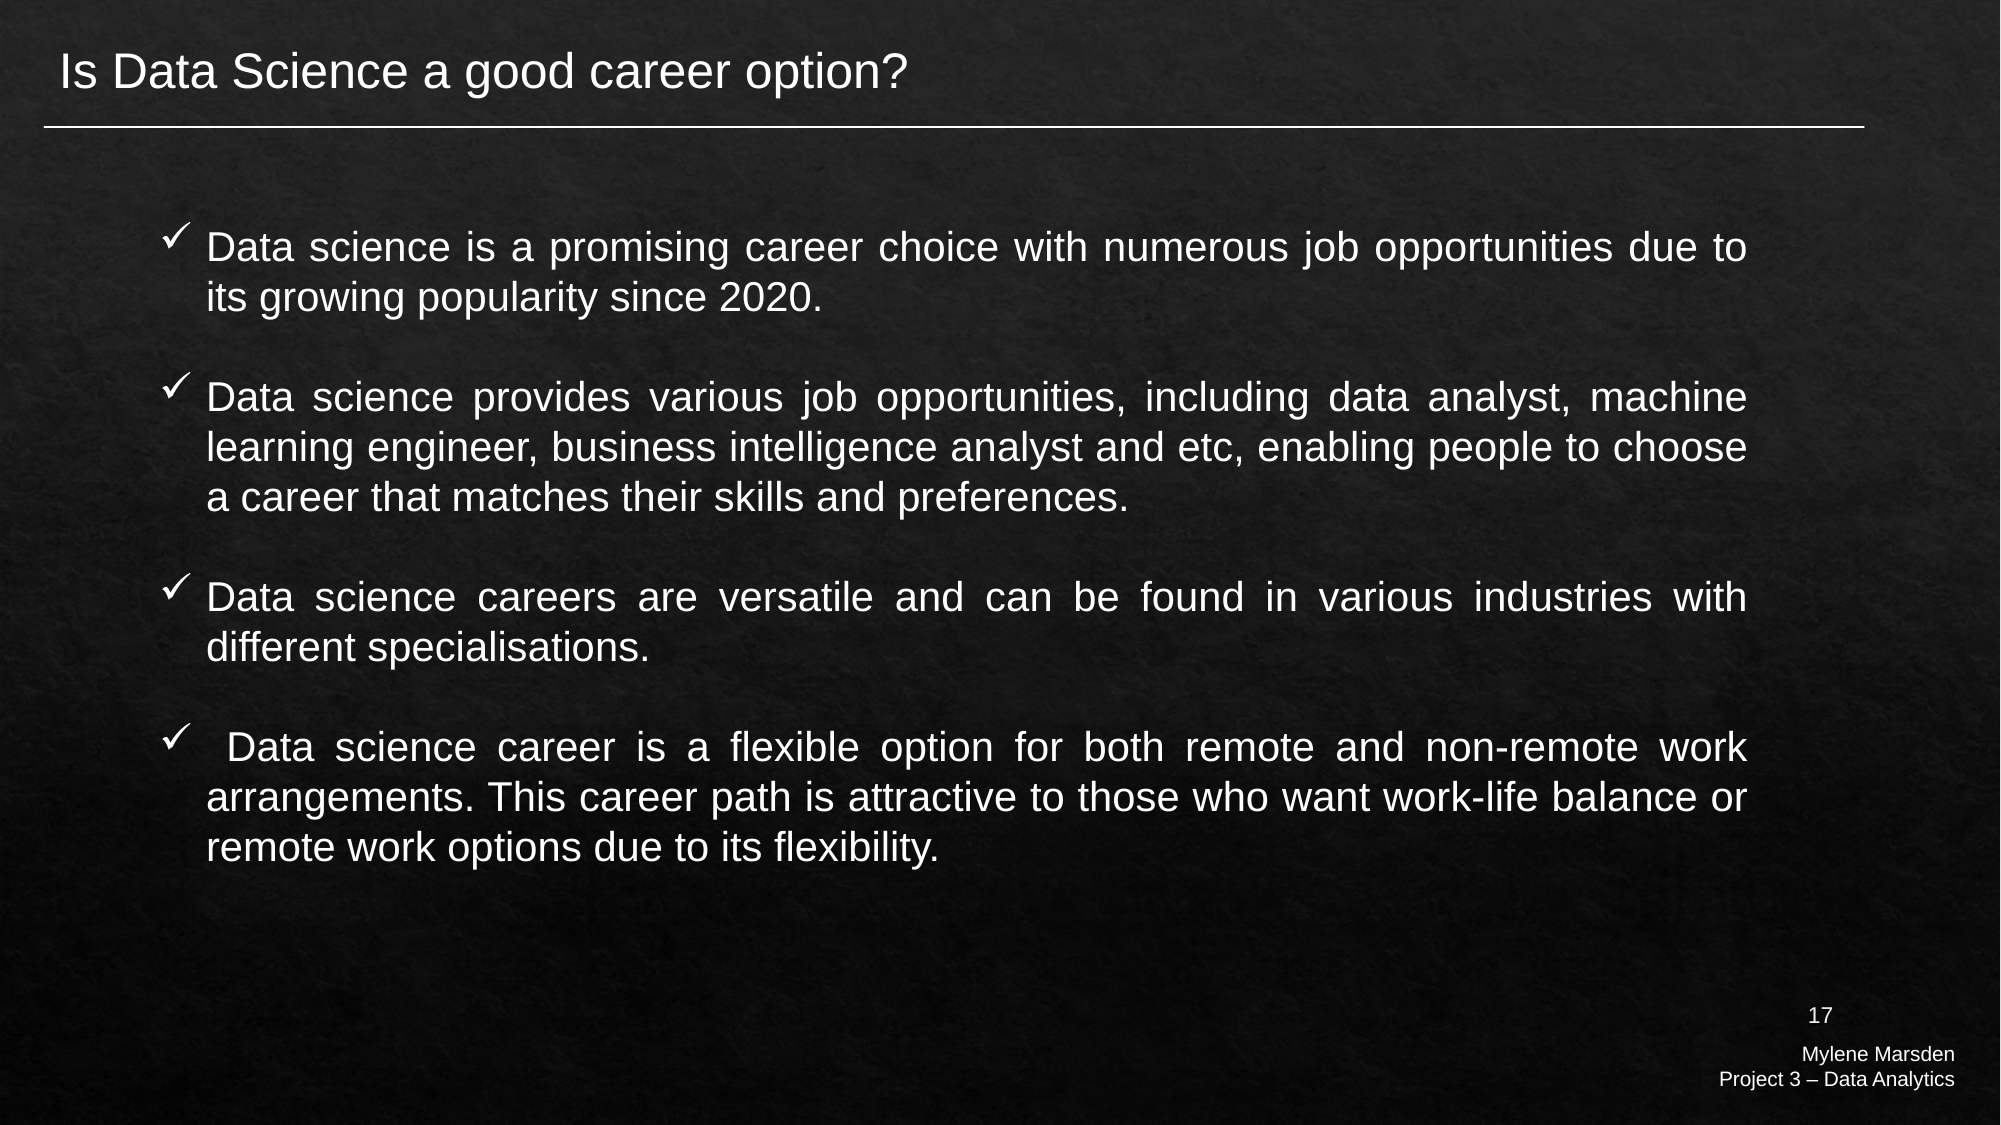

Is Data Science a good career option?
Data science is a promising career choice with numerous job opportunities due to its growing popularity since 2020.

Data science provides various job opportunities, including data analyst, machine learning engineer, business intelligence analyst and etc, enabling people to choose a career that matches their skills and preferences.

Data science careers are versatile and can be found in various industries with different specialisations.

 Data science career is a flexible option for both remote and non-remote work arrangements. This career path is attractive to those who want work-life balance or remote work options due to its flexibility.
17
Mylene Marsden
Project 3 – Data Analytics